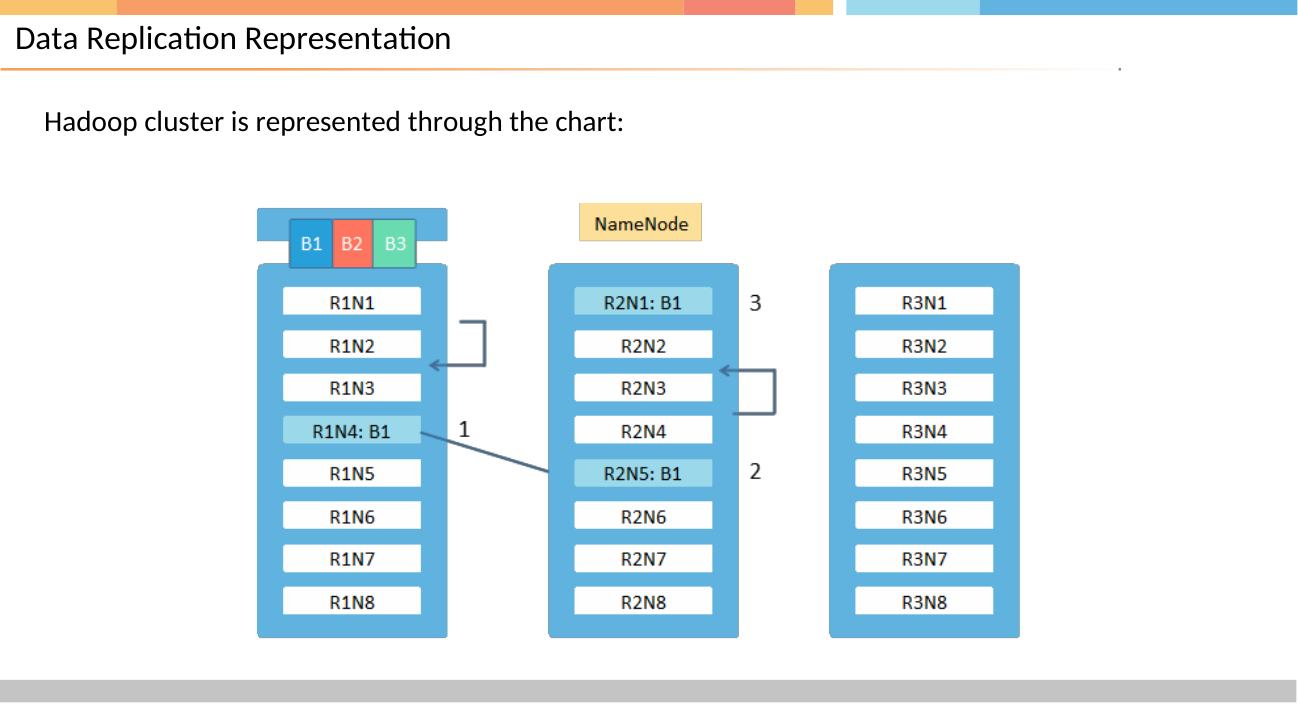

# Data Replication Representation

Hadoop cluster is represented through the chart: